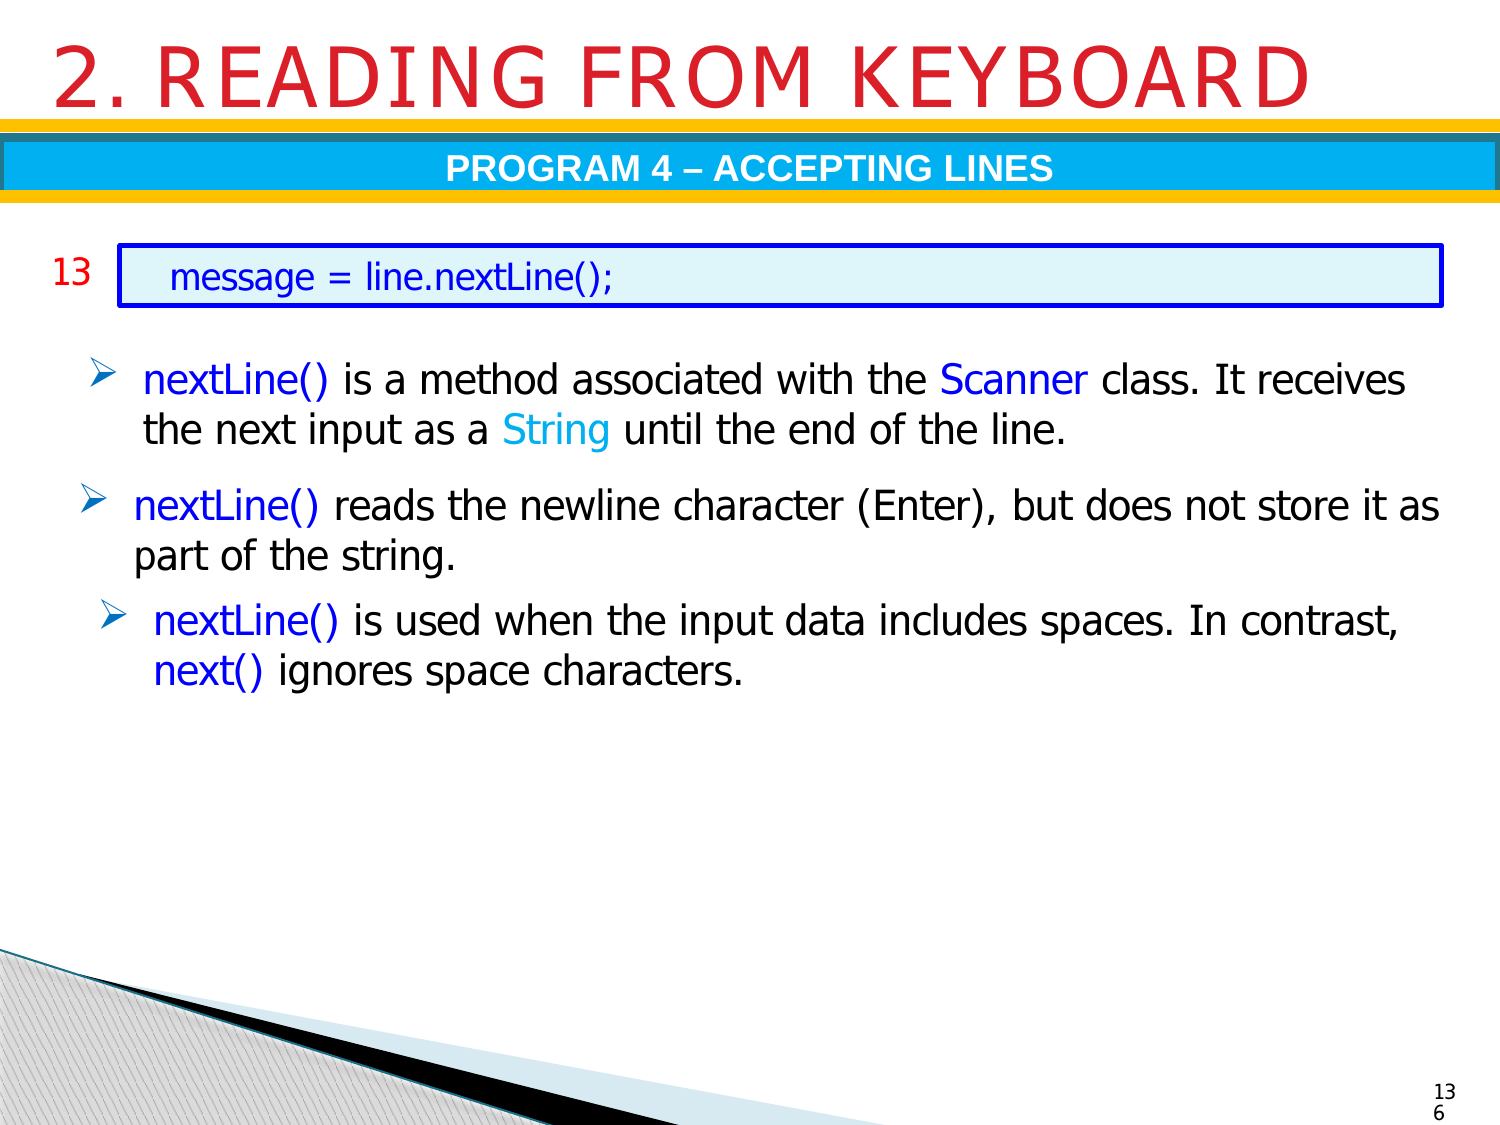

# 2. READING FROM KEYBOARD
PROGRAM 4 – ACCEPTING LINES

13
   message = line.nextLine();
nextLine() is a method associated with the Scanner class. It receives the next input as a String until the end of the line.
nextLine() reads the newline character (Enter), but does not store it as part of the string.
nextLine() is used when the input data includes spaces. In contrast,  next() ignores space characters.
136